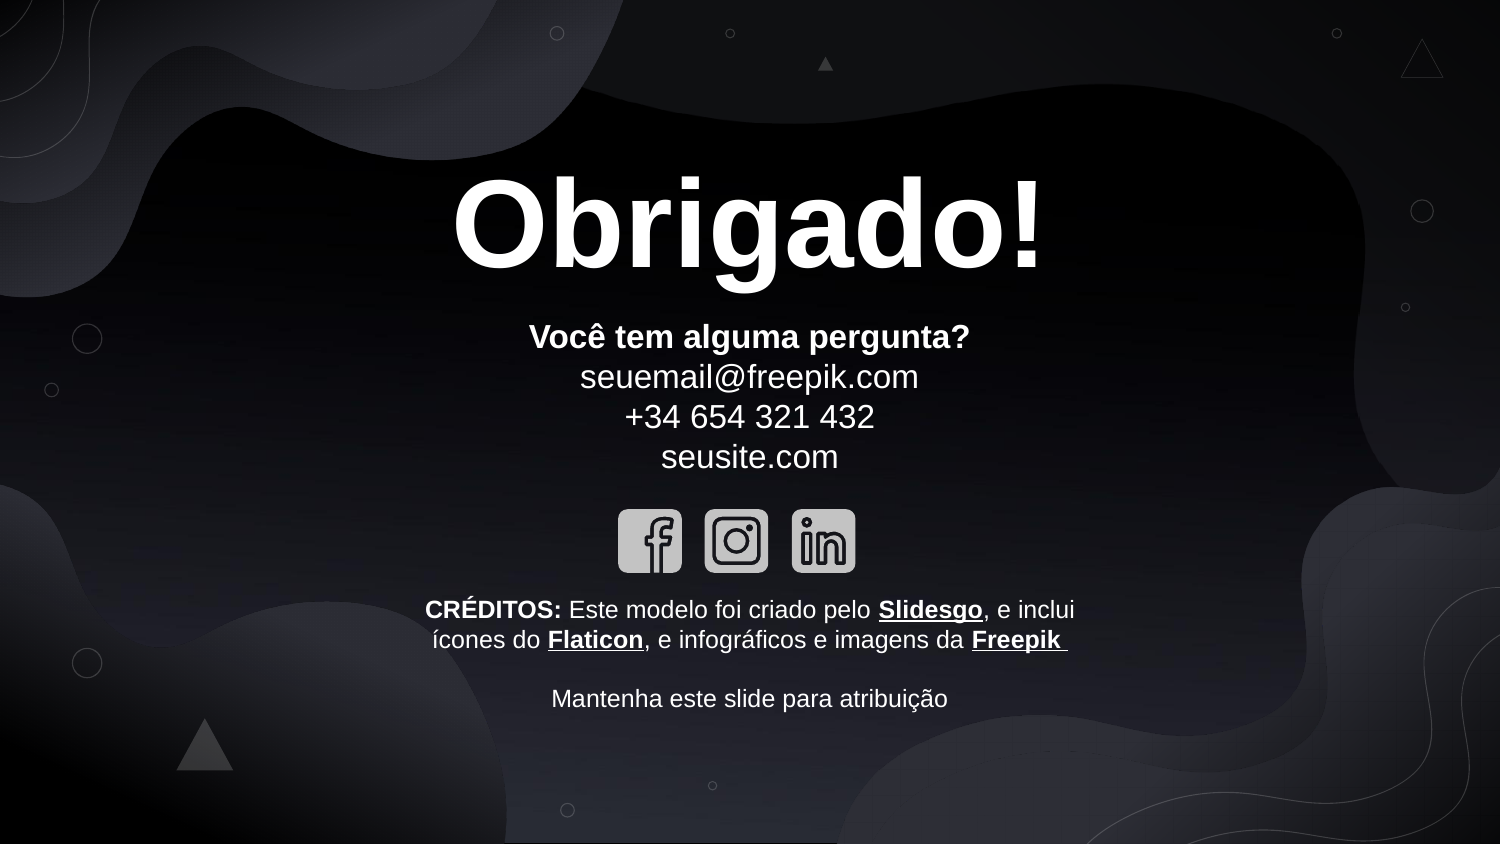

# Obrigado!
Você tem alguma pergunta?
seuemail@freepik.com
+34 654 321 432
seusite.com

Mantenha este slide para atribuição